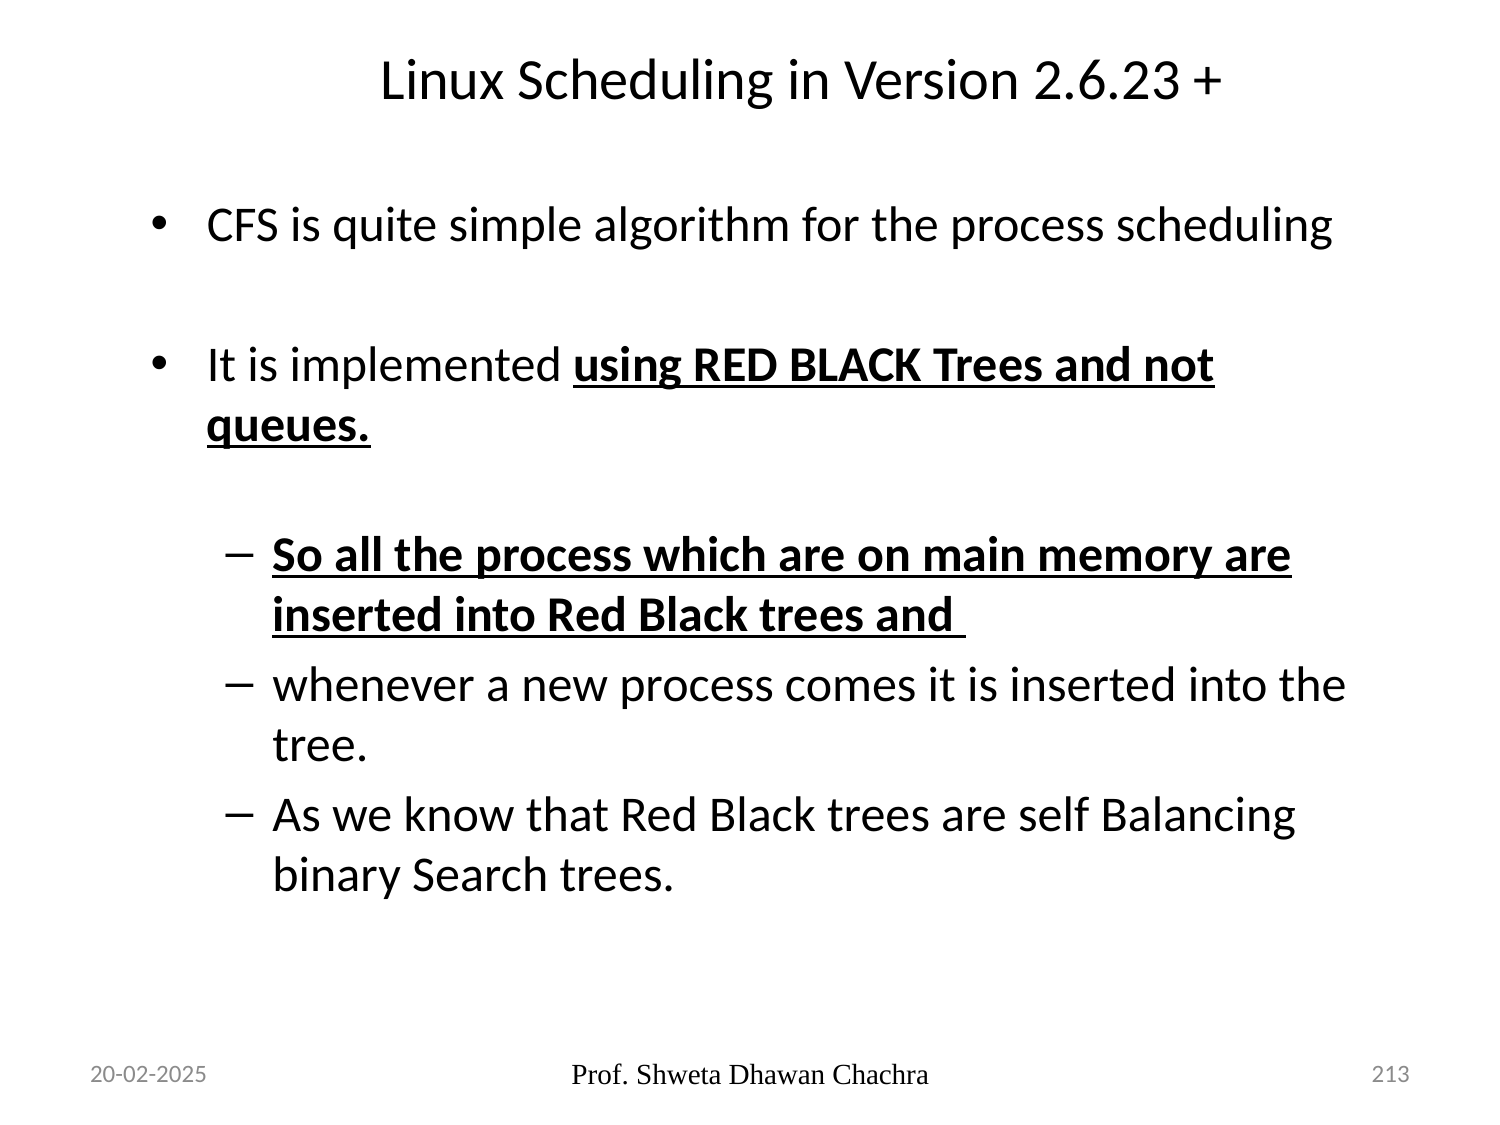

# Linux Scheduling in Version 2.6.23 +
CFS is quite simple algorithm for the process scheduling

It is implemented using RED BLACK Trees and not queues.
So all the process which are on main memory are inserted into Red Black trees and
whenever a new process comes it is inserted into the tree.
As we know that Red Black trees are self Balancing binary Search trees.
20-02-2025
Prof. Shweta Dhawan Chachra
213